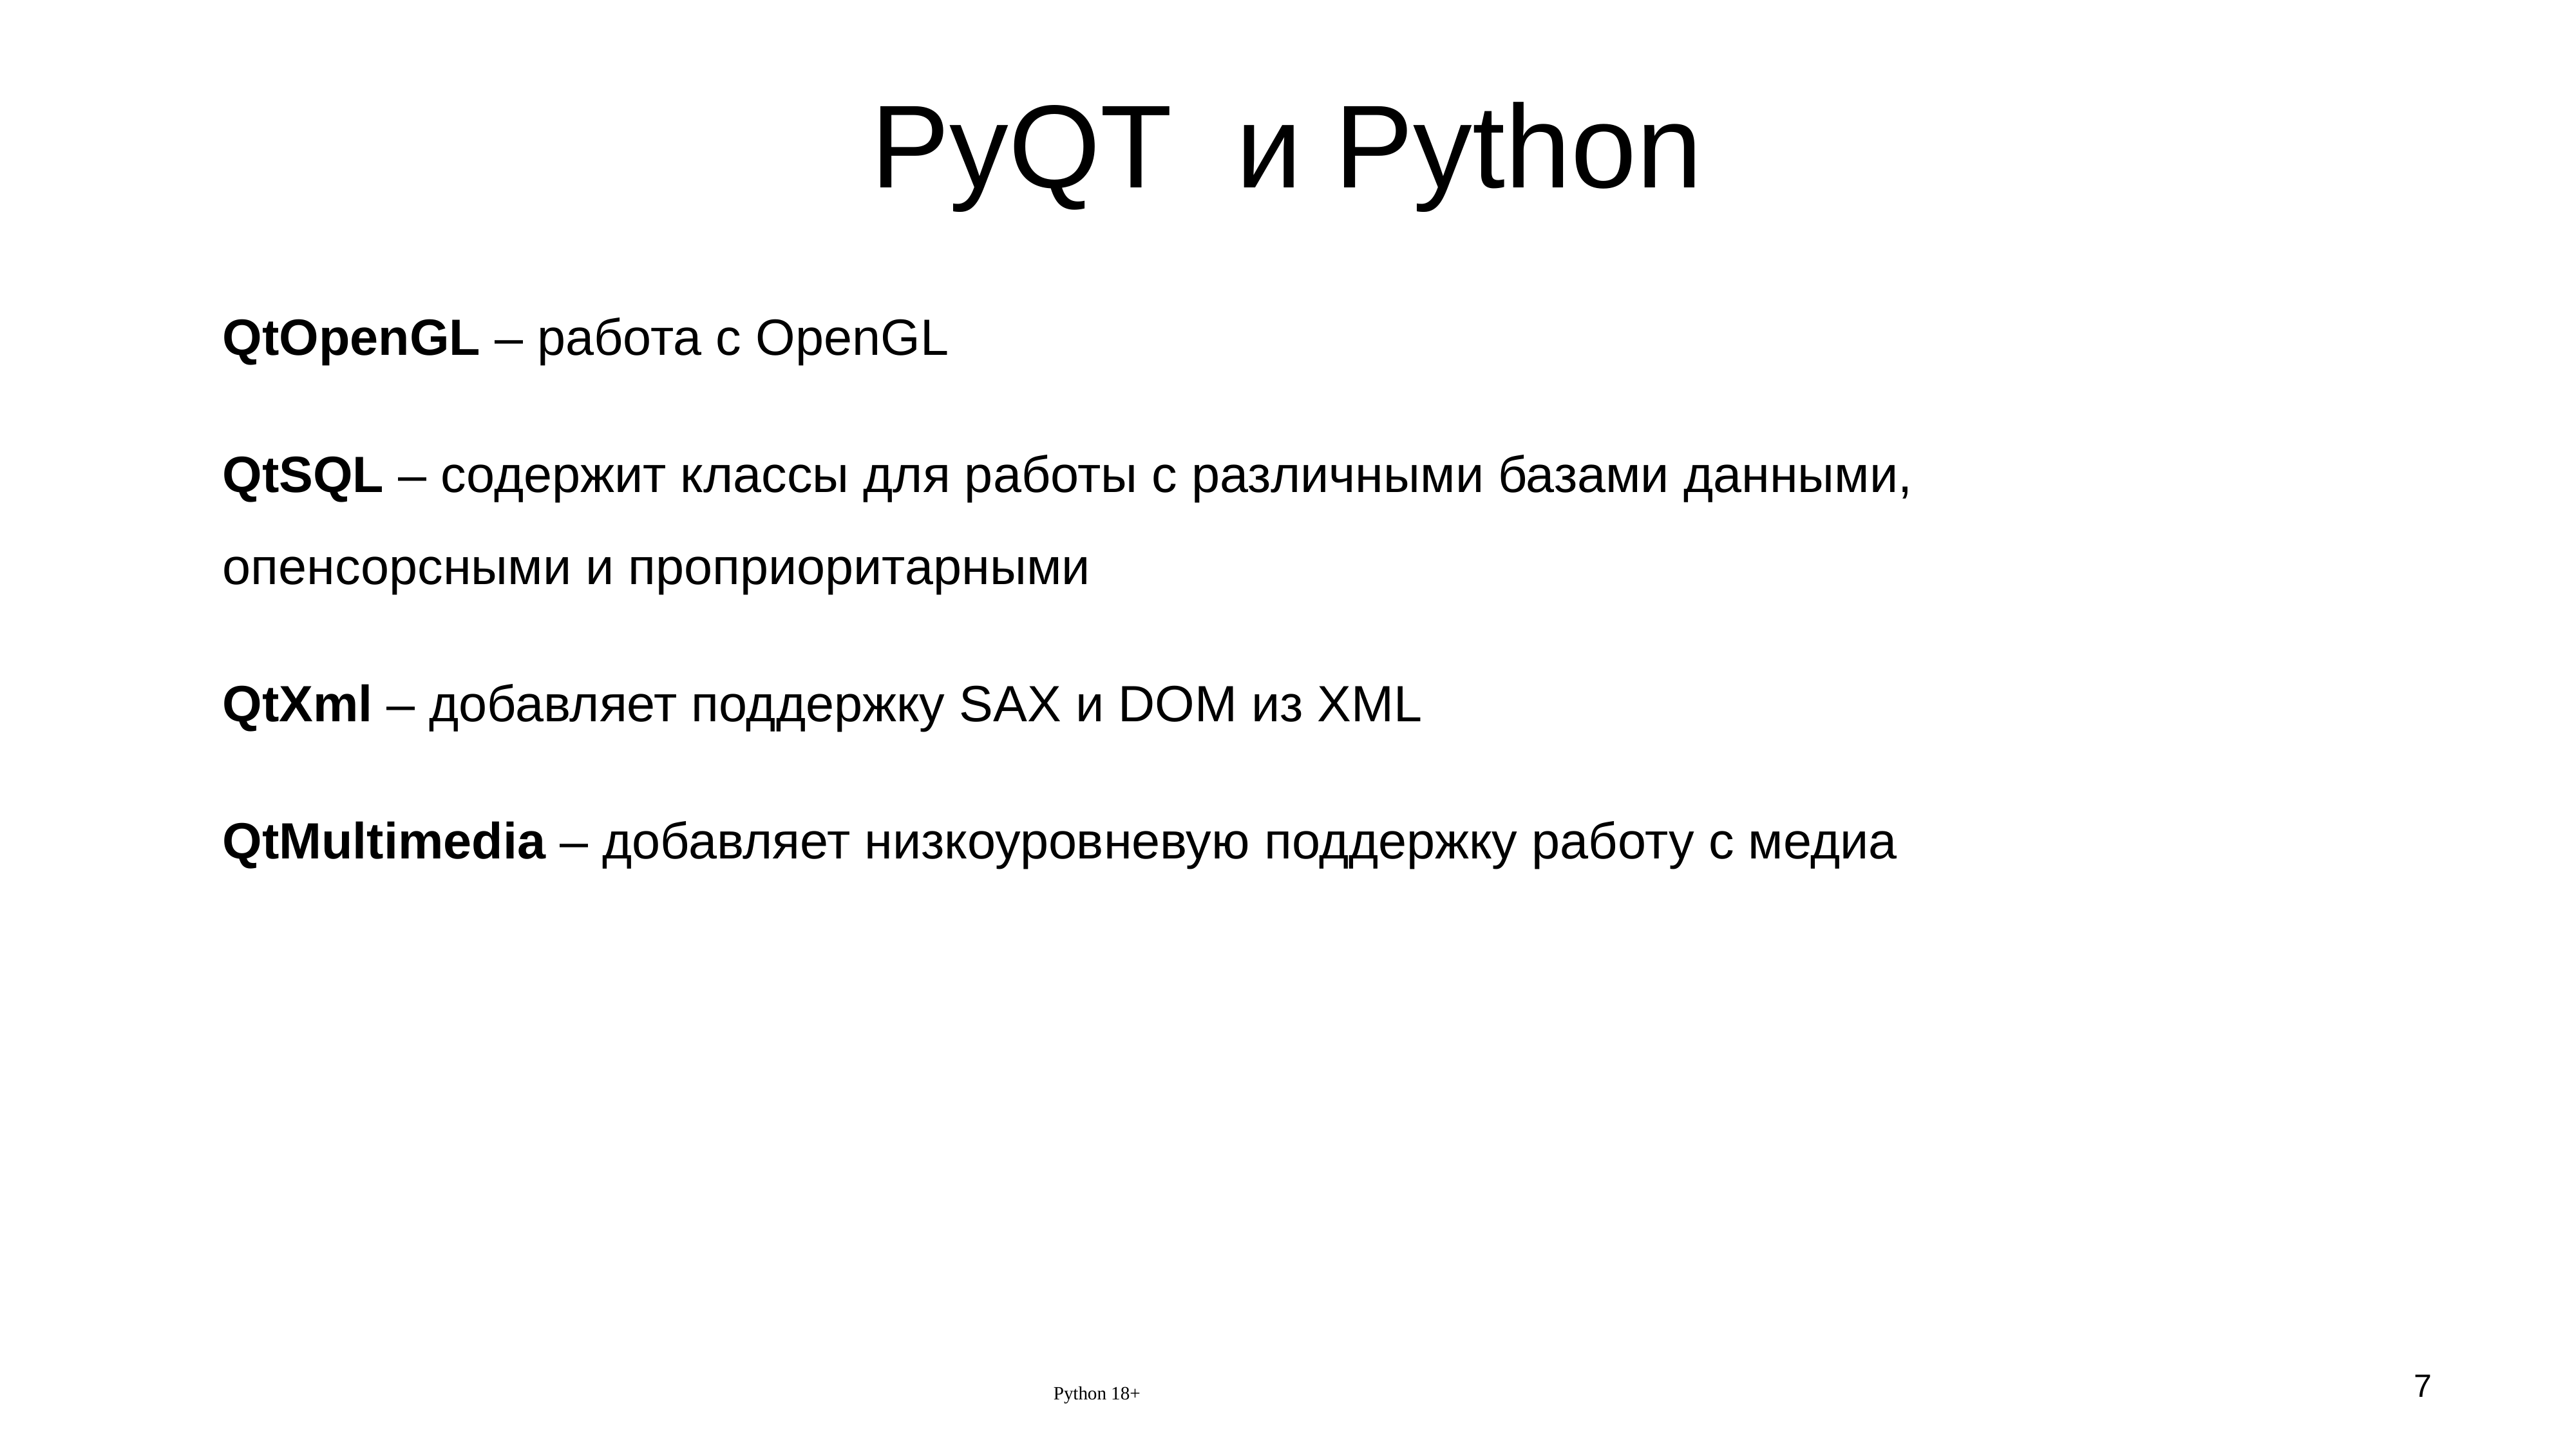

# PyQT  и Python
QtOpenGL – работа с OpenGL
QtSQL – содержит классы для работы с различными базами данными, опенсорсными и проприоритарными
QtXml – добавляет поддержку SAX и DOM из XML
QtMultimedia – добавляет низкоуровневую поддержку работу с медиа

Python 18+
7